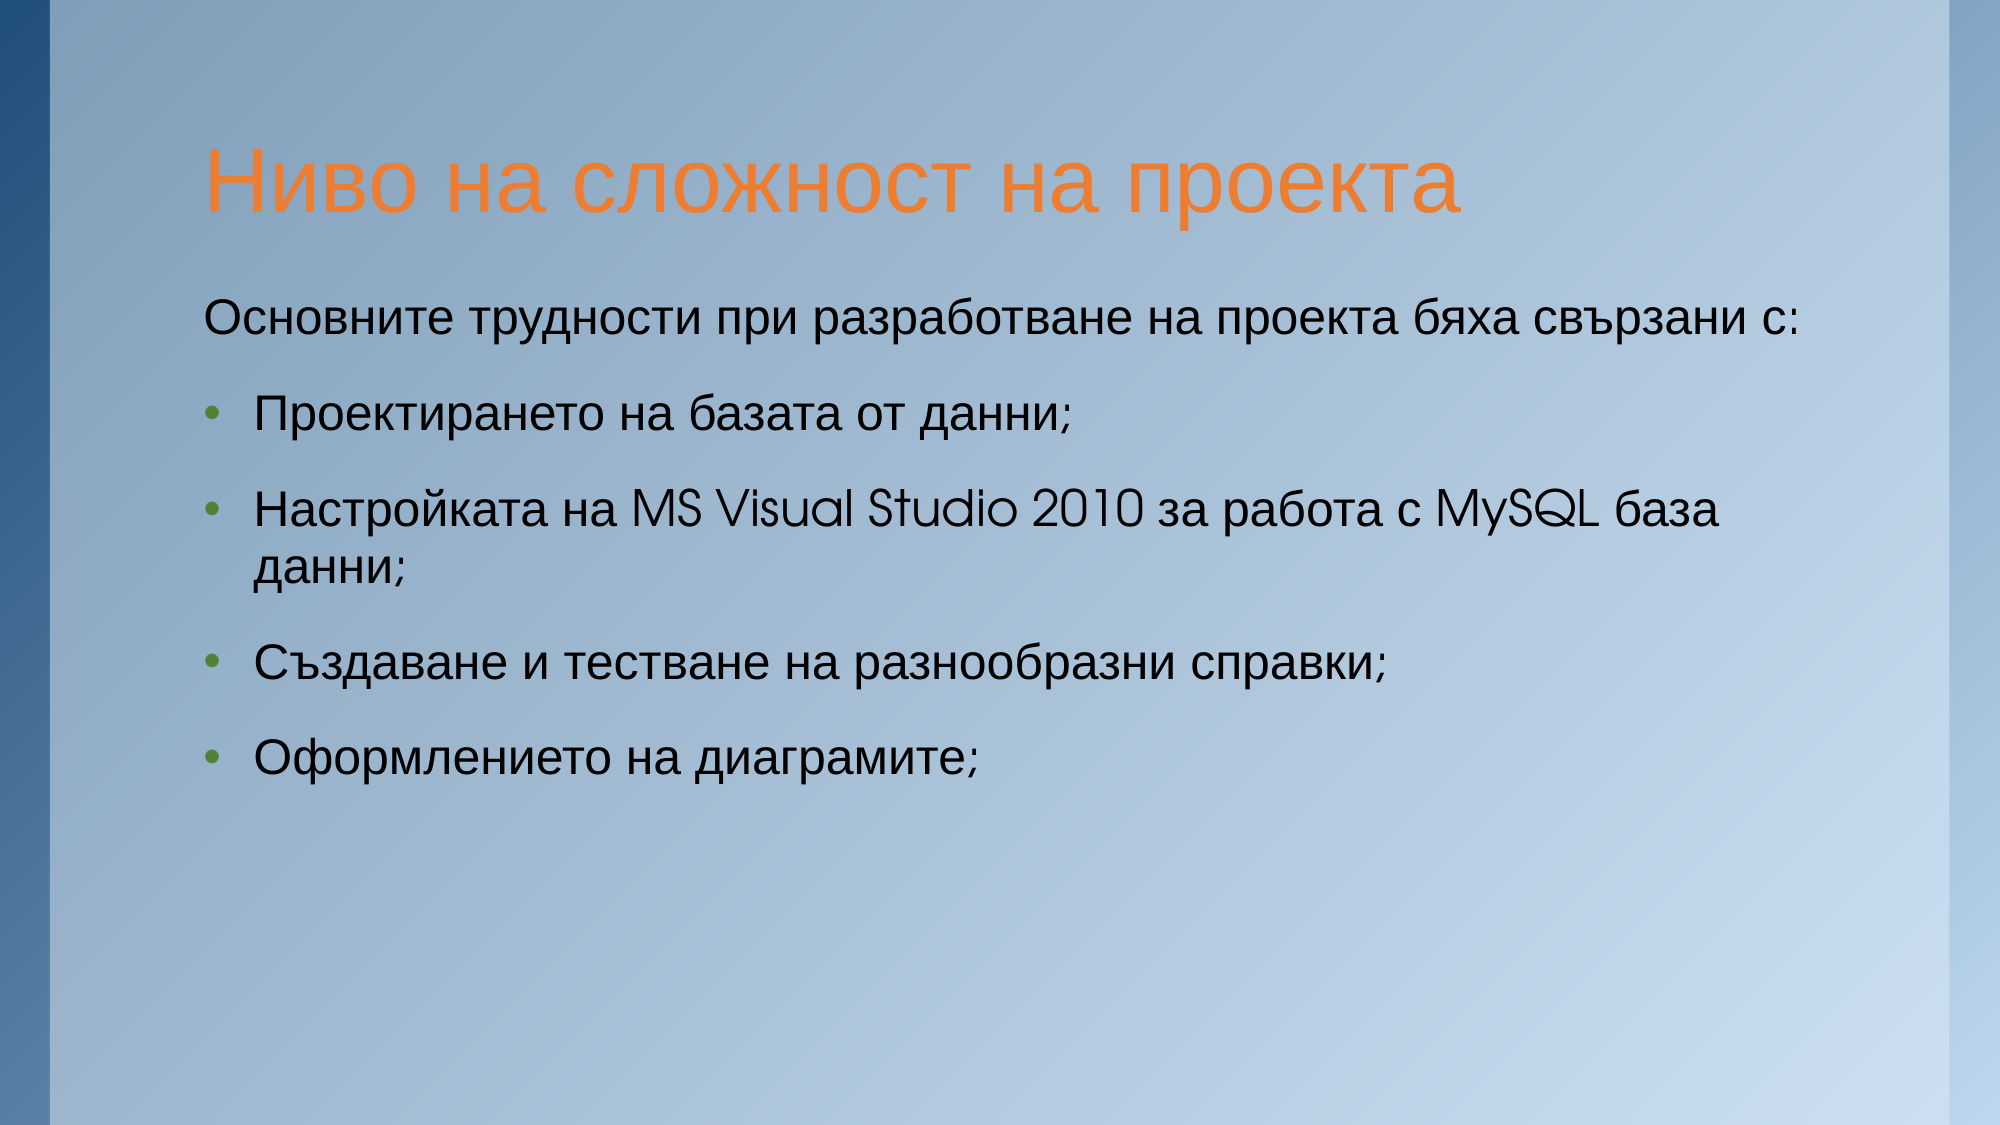

# Ниво на сложност на проекта
Основните трудности при разработване на проекта бяха свързани с:
Проектирането на базата от данни;
Настройката на MS Visual Studio 2010 за работа с MySQL база данни;
Създаване и тестване на разнообразни справки;
Оформлението на диаграмите;